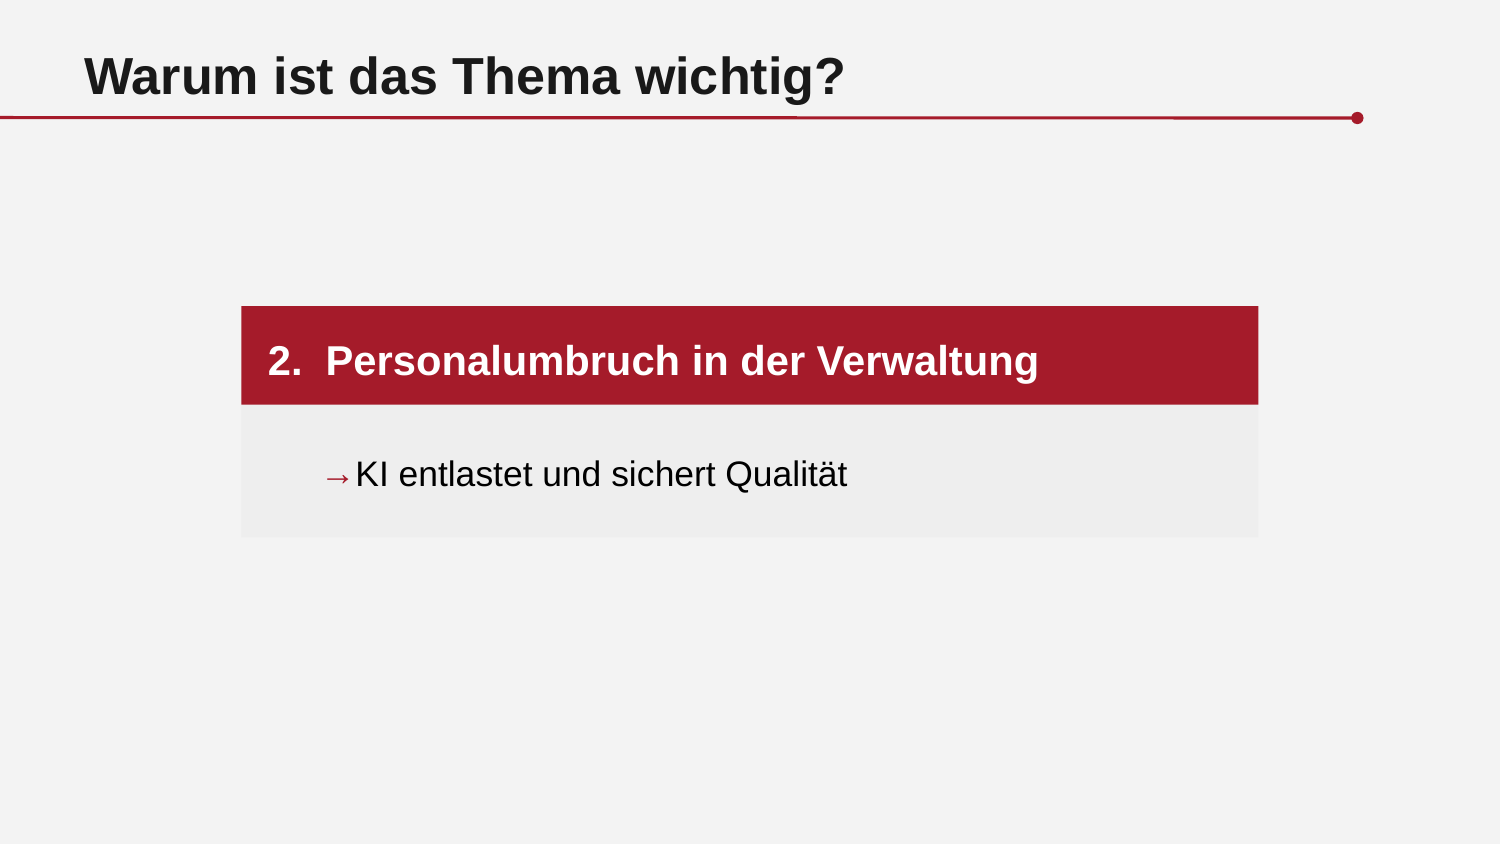

Warum ist das Thema wichtig?
 2.  Personalumbruch in der Verwaltung

KI entlastet und sichert Qualität